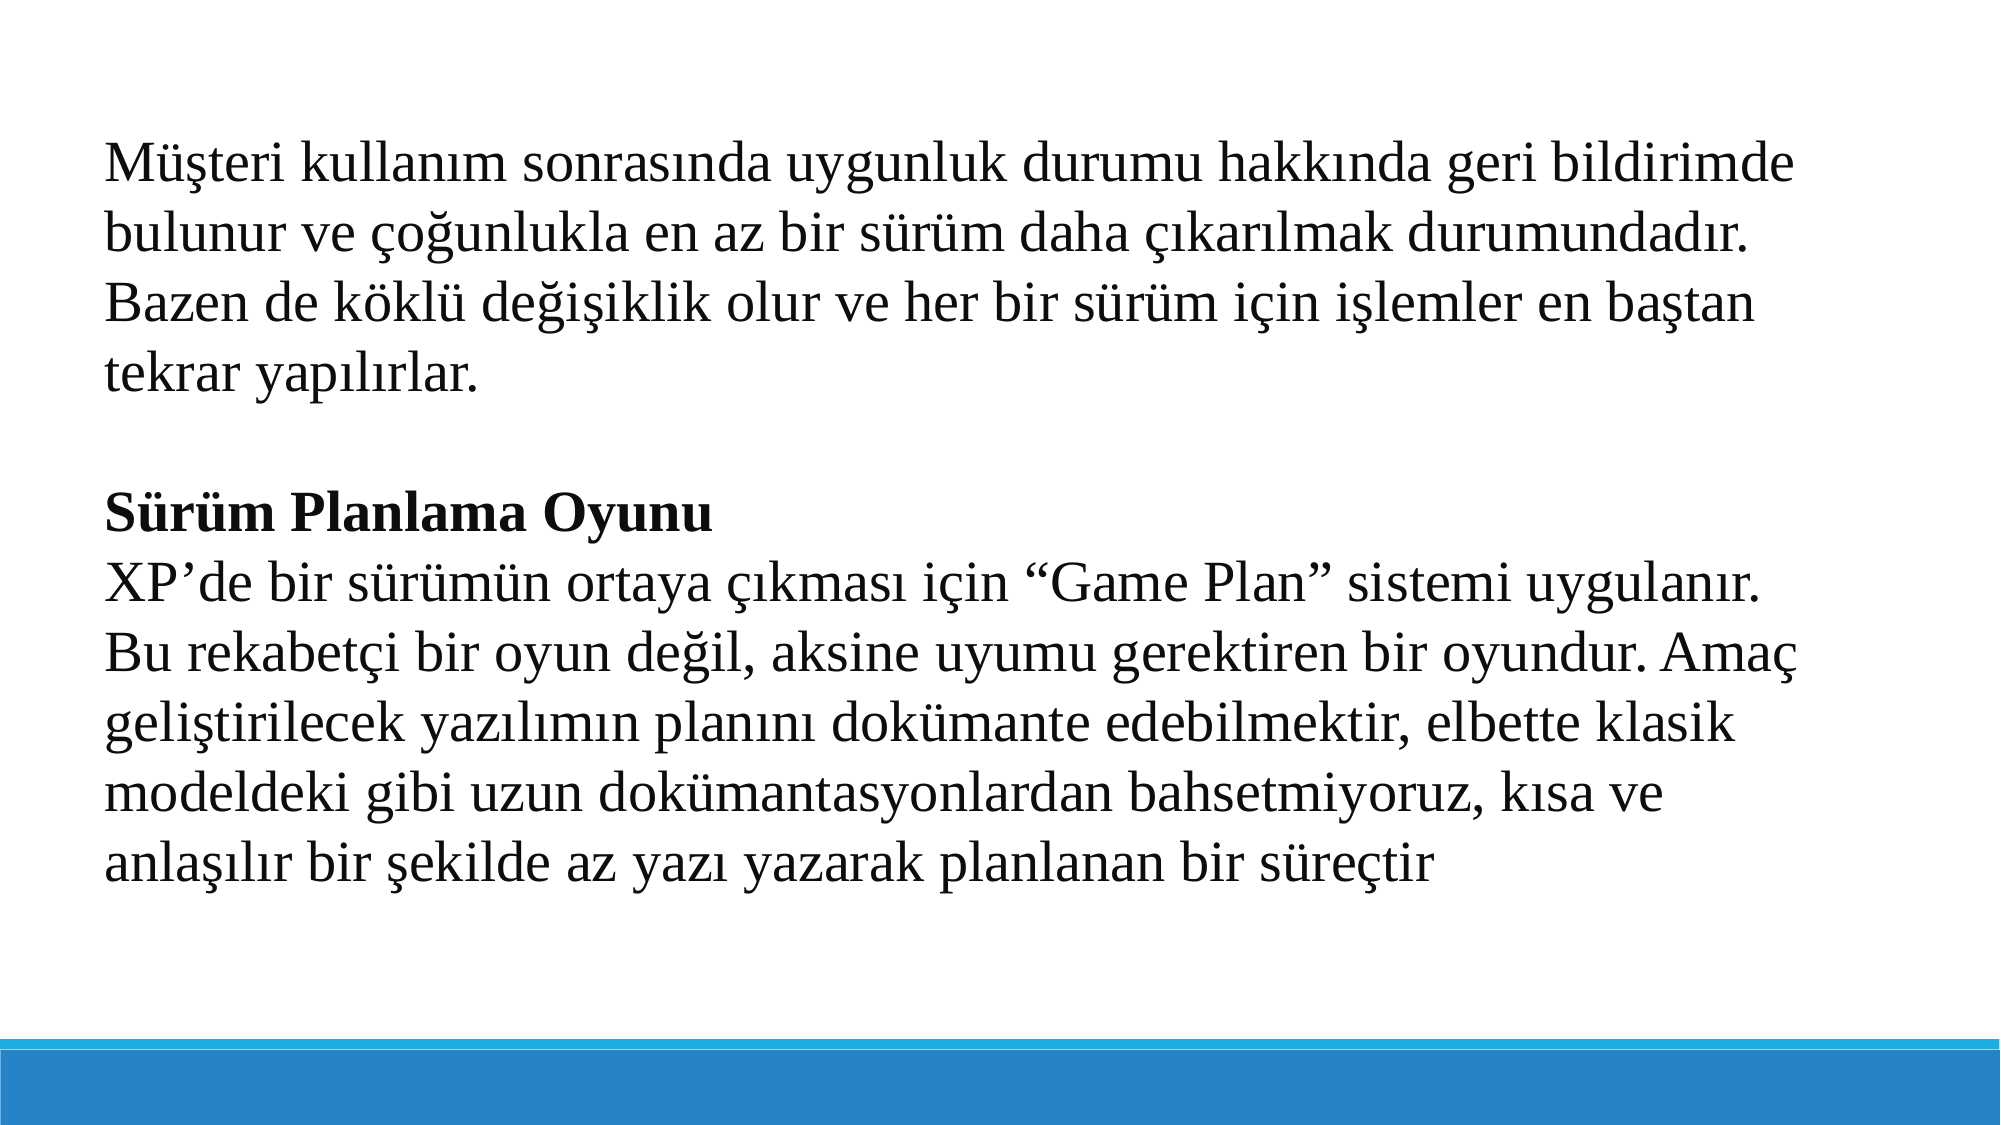

Müşteri kullanım sonrasında uygunluk durumu hakkında geri bildirimde bulunur ve çoğunlukla en az bir sürüm daha çıkarılmak durumundadır. Bazen de köklü değişiklik olur ve her bir sürüm için işlemler en baştan tekrar yapılırlar.

Sürüm Planlama Oyunu
XP’de bir sürümün ortaya çıkması için “Game Plan” sistemi uygulanır. Bu rekabetçi bir oyun değil, aksine uyumu gerektiren bir oyundur. Amaç geliştirilecek yazılımın planını dokümante edebilmektir, elbette klasik modeldeki gibi uzun dokümantasyonlardan bahsetmiyoruz, kısa ve anlaşılır bir şekilde az yazı yazarak planlanan bir süreçtir